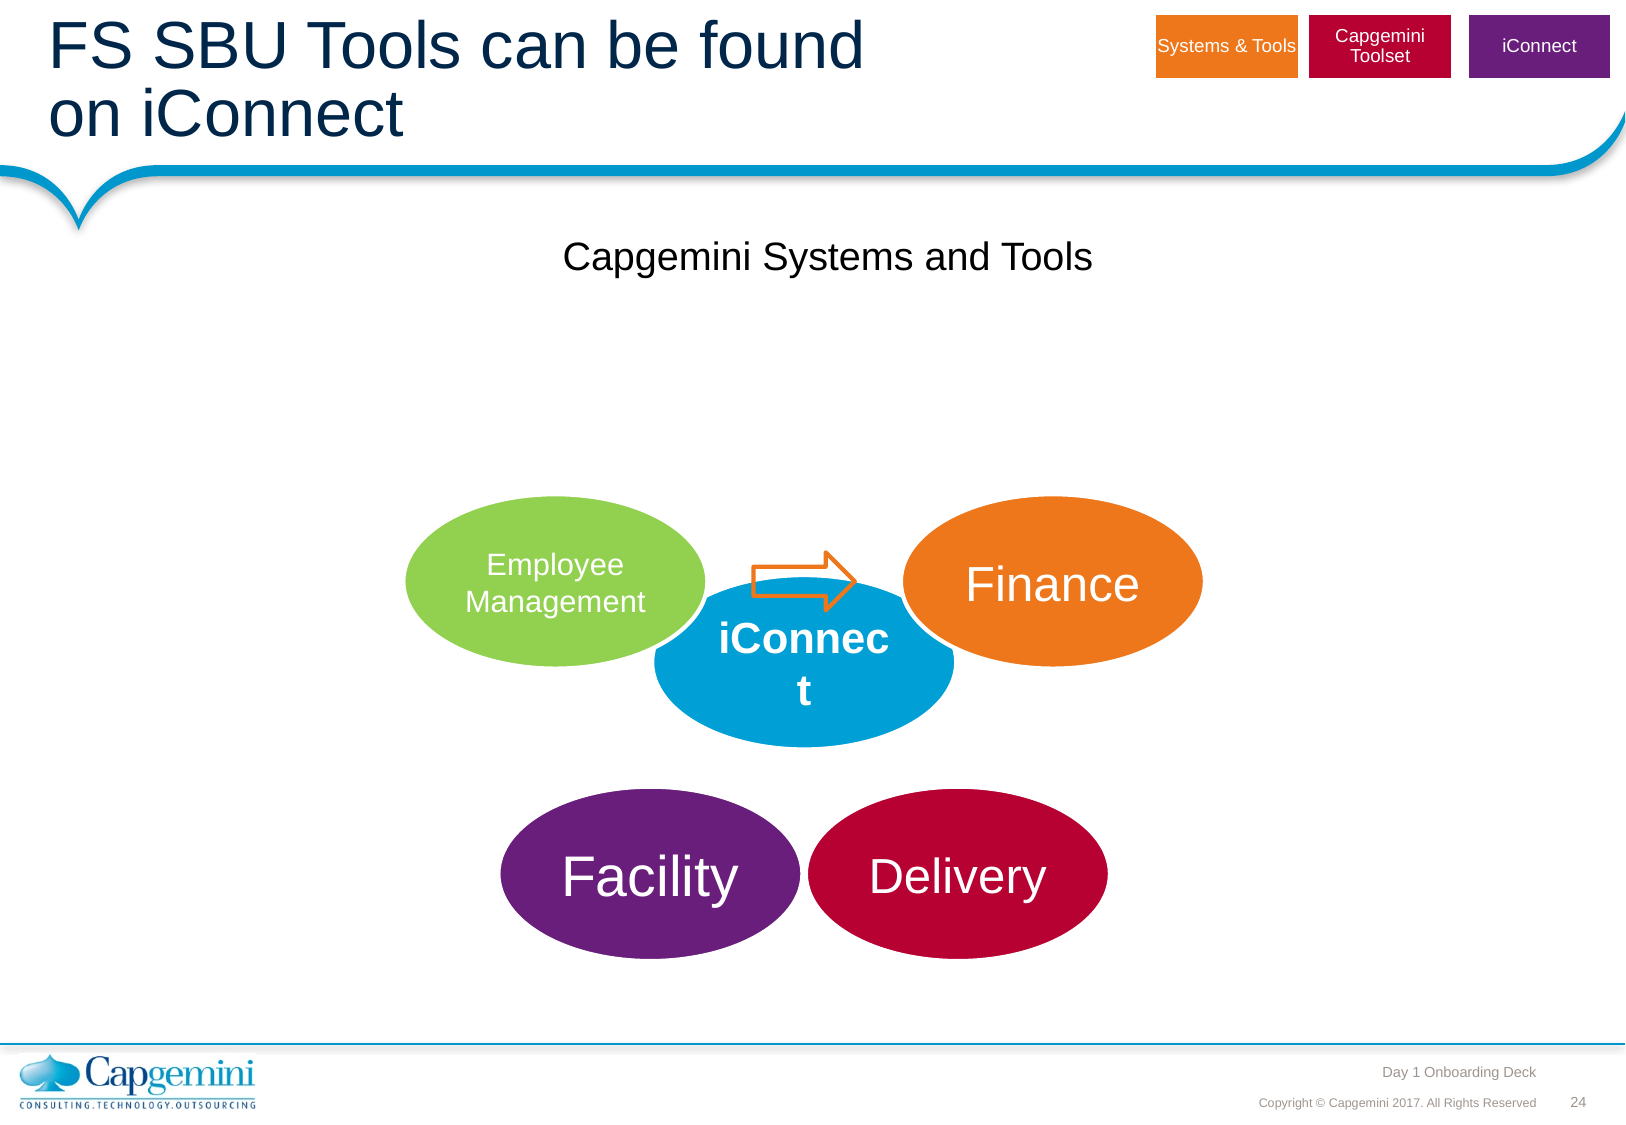

# FS SBU Tools can be found on iConnect

Systems & Tools

Capgemini Toolset

iConnect
Capgemini Systems and Tools
iConnect
Finance
Facility
Delivery
Employee
Management